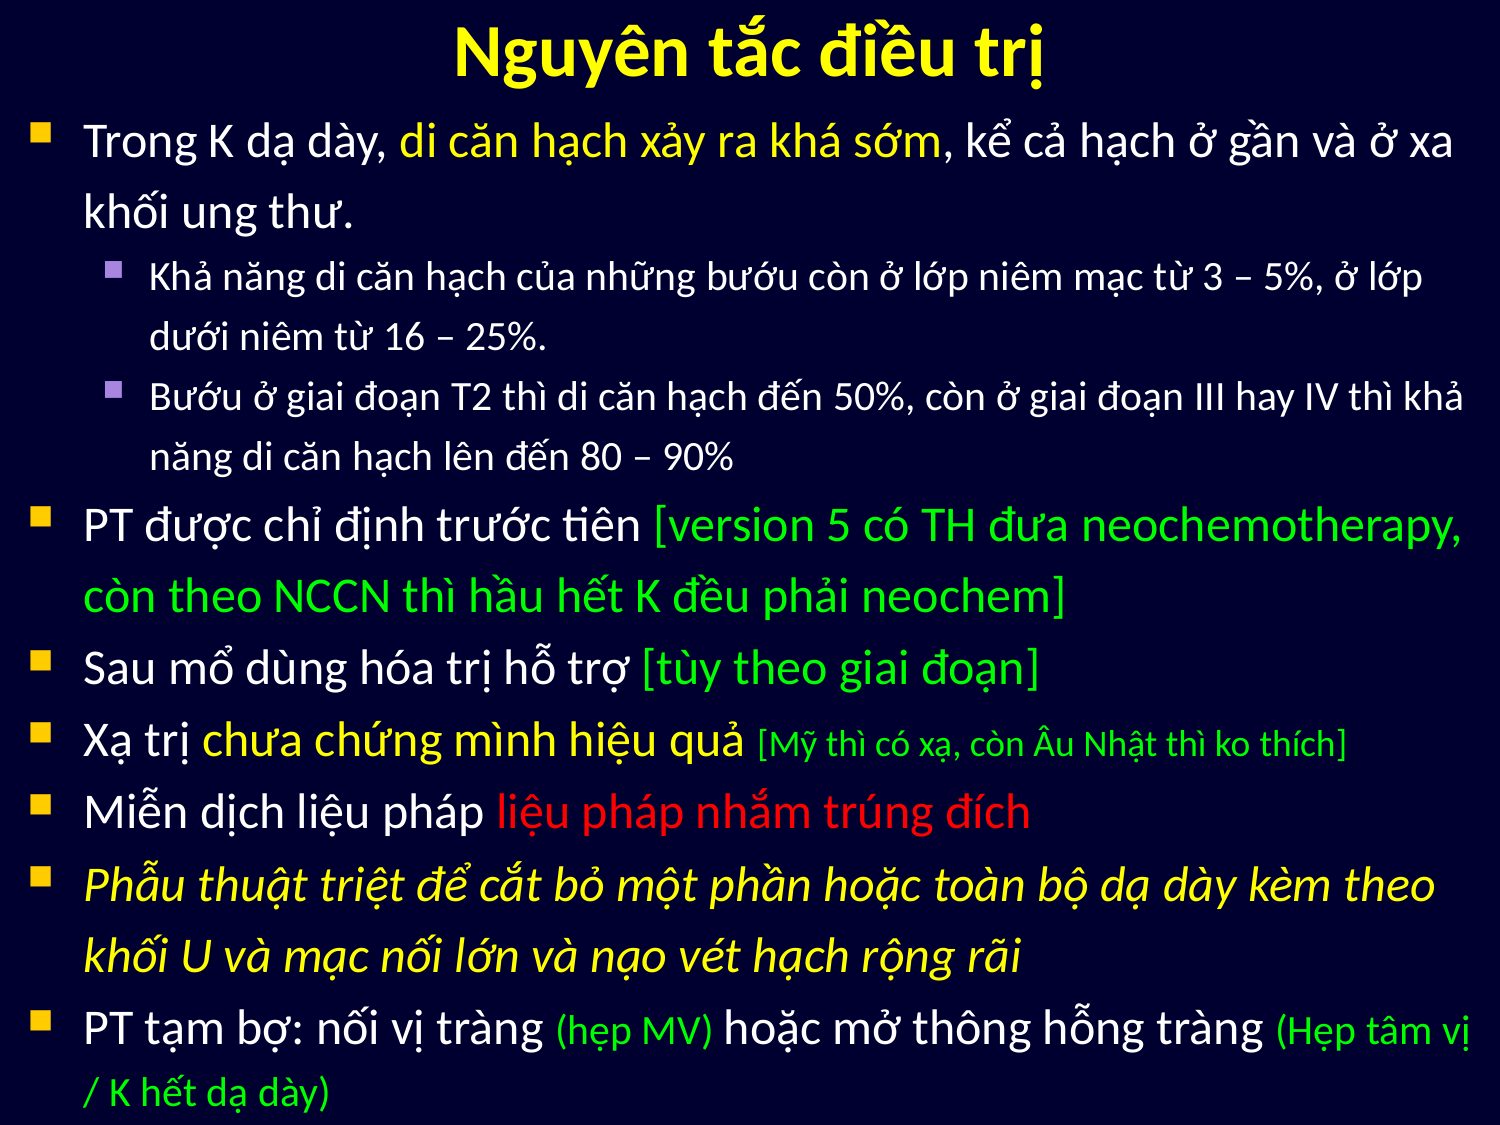

# Nguyên tắc điều trị
Trong K dạ dày, di căn hạch xảy ra khá sớm, kể cả hạch ở gần và ở xa khối ung thư.
Khả năng di căn hạch của những bướu còn ở lớp niêm mạc từ 3 – 5%, ở lớp dưới niêm từ 16 – 25%.
Bướu ở giai đoạn T2 thì di căn hạch đến 50%, còn ở giai đoạn III hay IV thì khả năng di căn hạch lên đến 80 – 90%
PT được chỉ định trước tiên [version 5 có TH đưa neochemotherapy, còn theo NCCN thì hầu hết K đều phải neochem]
Sau mổ dùng hóa trị hỗ trợ [tùy theo giai đoạn]
Xạ trị chưa chứng mình hiệu quả [Mỹ thì có xạ, còn Âu Nhật thì ko thích]
Miễn dịch liệu pháp liệu pháp nhắm trúng đích
Phẫu thuật triệt để cắt bỏ một phần hoặc toàn bộ dạ dày kèm theo khối U và mạc nối lớn và nạo vét hạch rộng rãi
PT tạm bợ: nối vị tràng (hẹp MV) hoặc mở thông hỗng tràng (Hẹp tâm vị / K hết dạ dày)